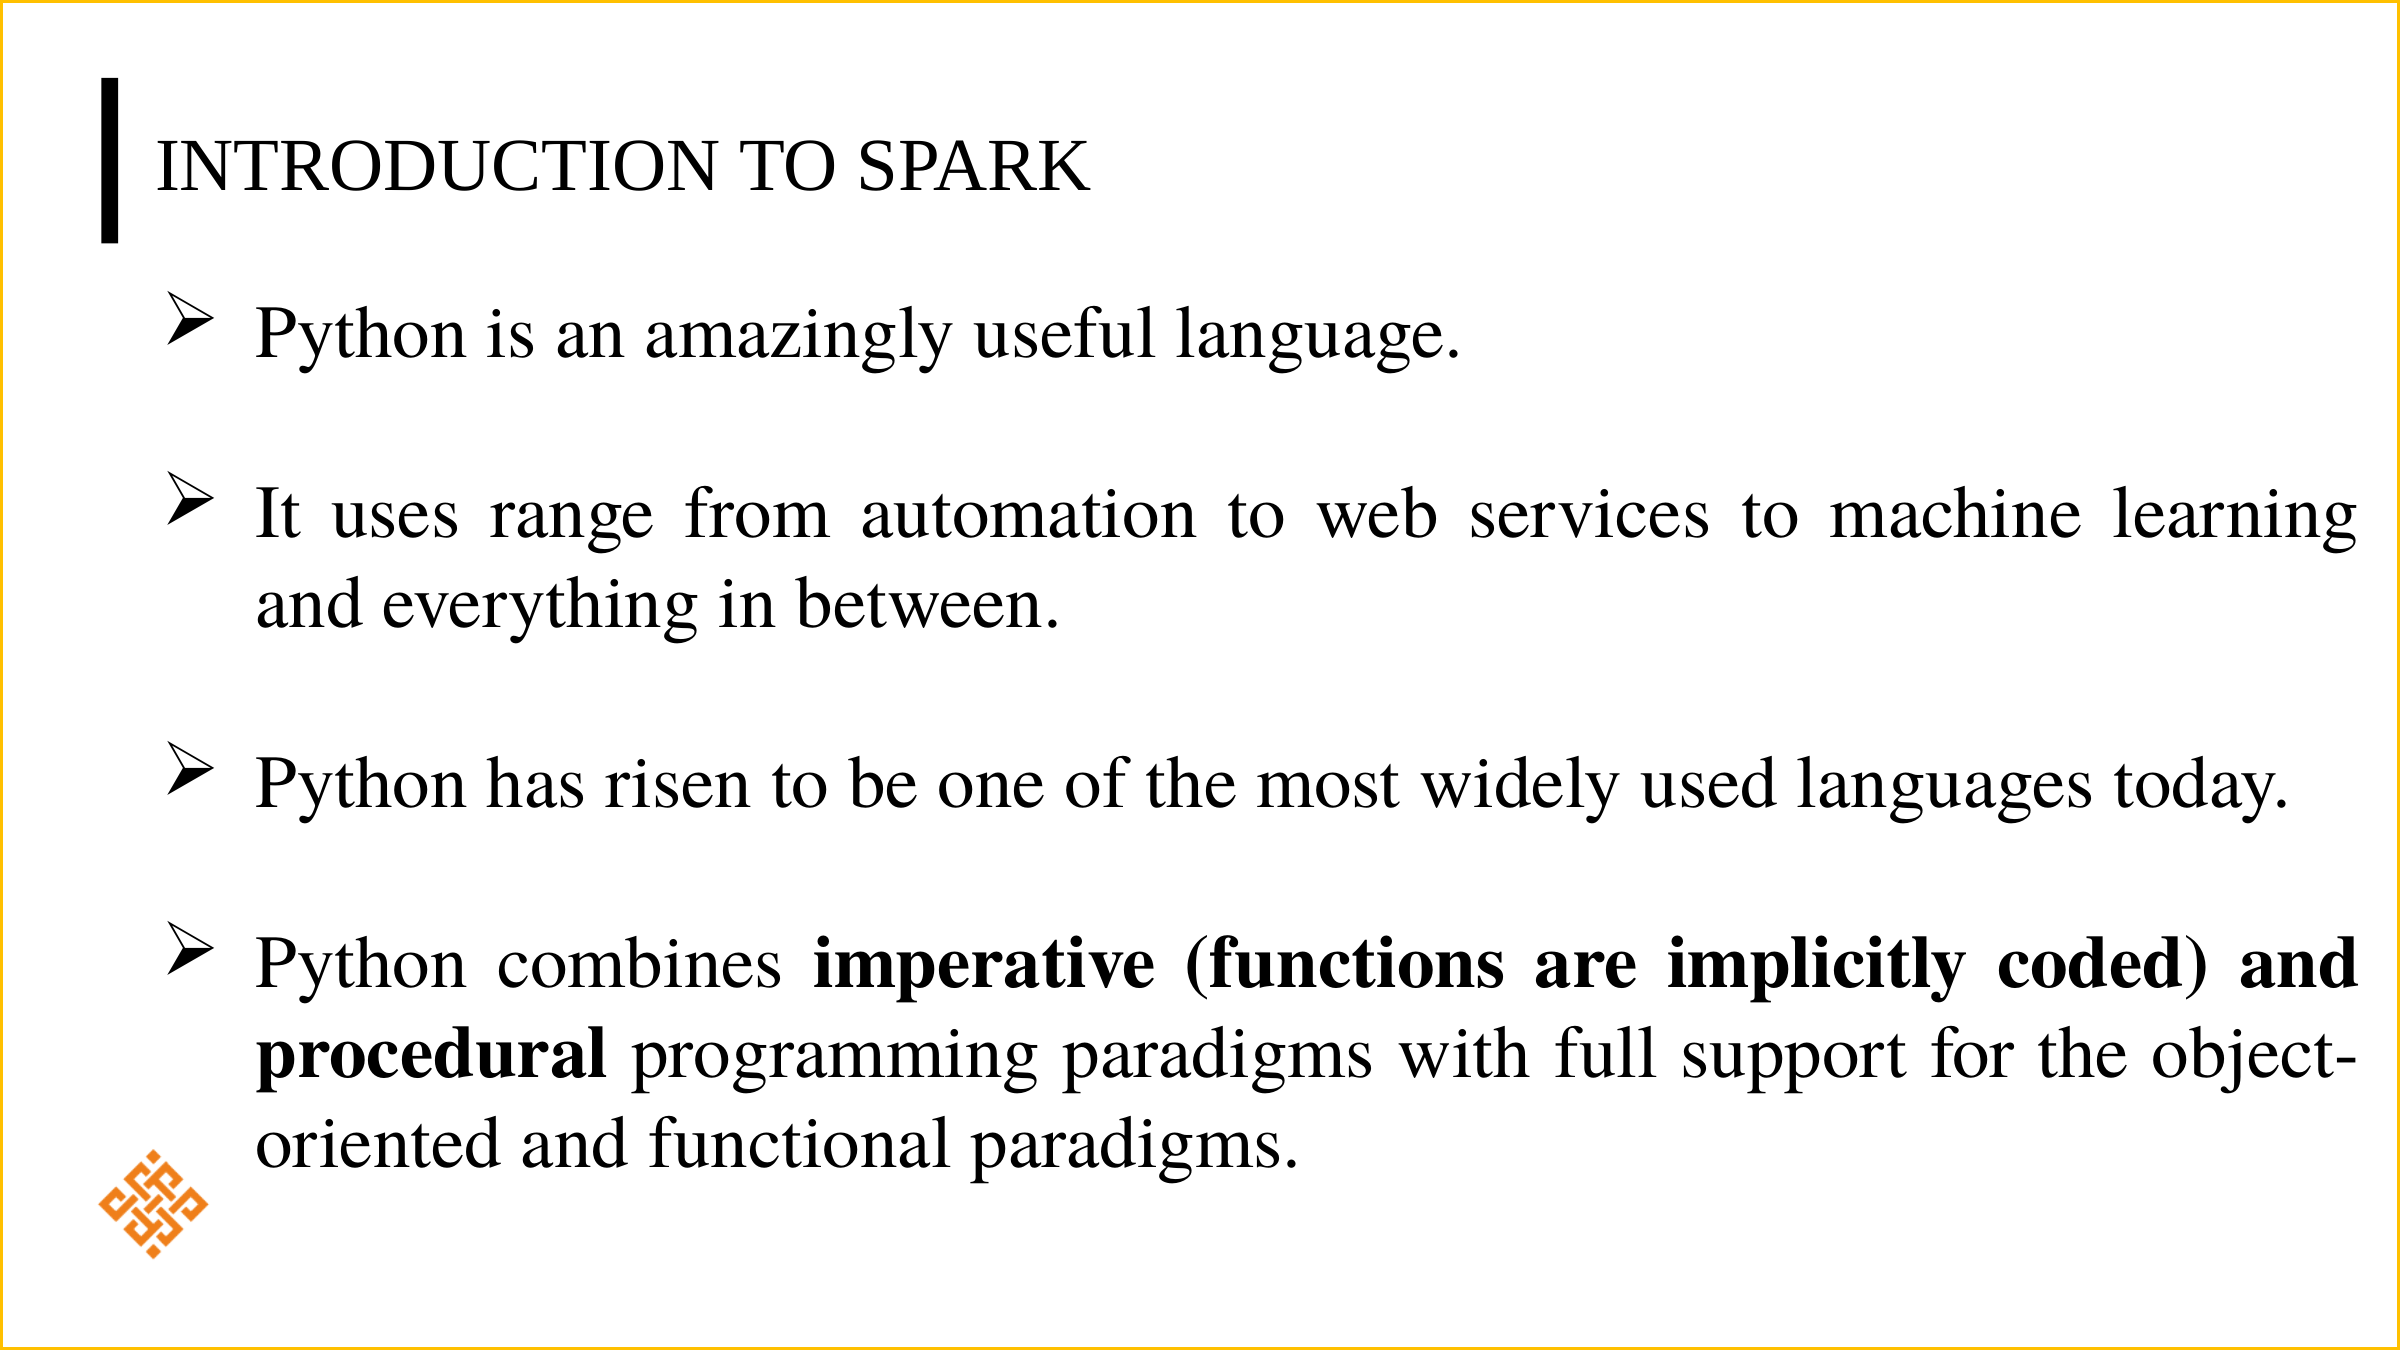

# Introduction to Spark
Python is an amazingly useful language.

It uses range from automation to web services to machine learning and everything in between.

Python has risen to be one of the most widely used languages today.

Python combines imperative (functions are implicitly coded) and procedural programming paradigms with full support for the object-oriented and functional paradigms.